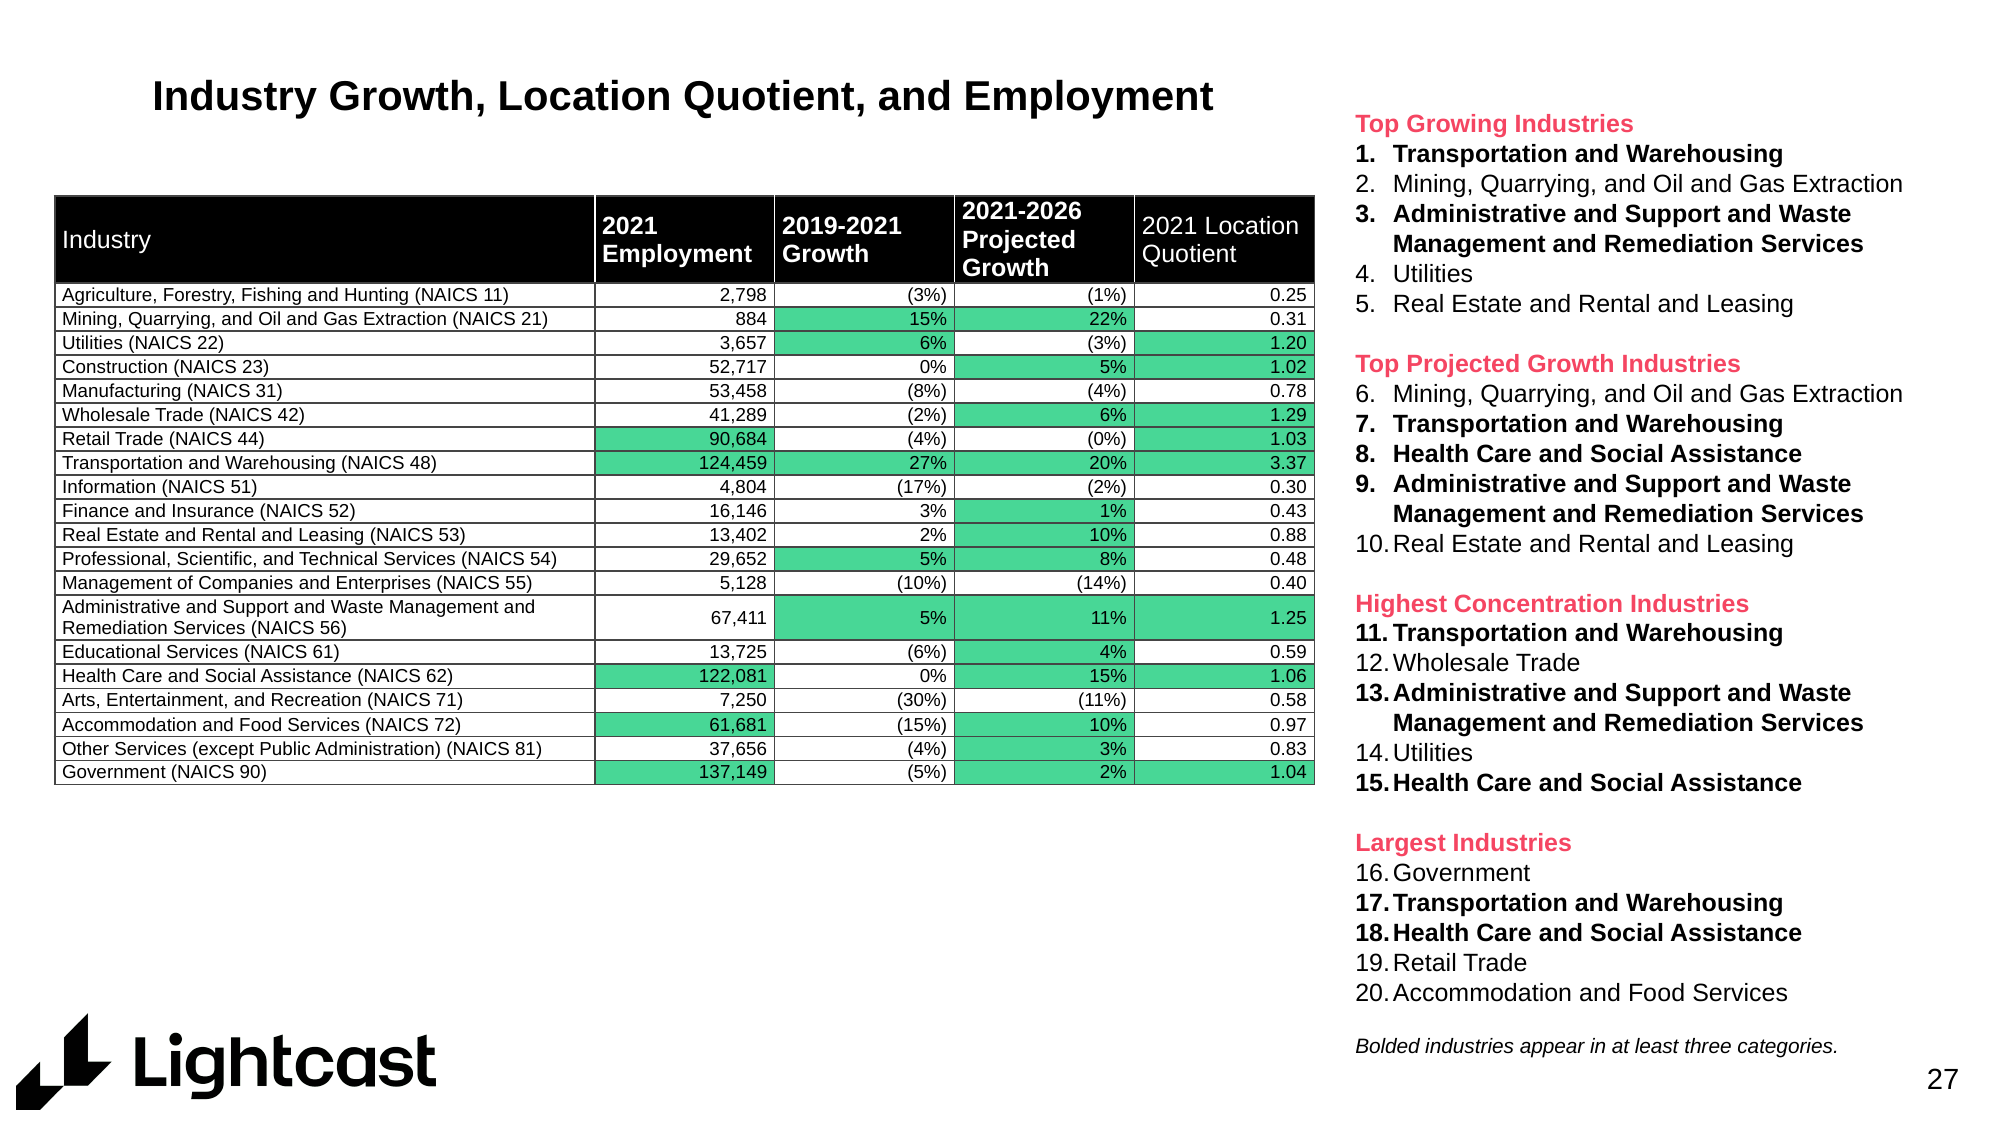

# Industry Growth, Location Quotient, and Employment
Top Growing Industries
Transportation and Warehousing
Mining, Quarrying, and Oil and Gas Extraction
Administrative and Support and Waste Management and Remediation Services
Utilities
Real Estate and Rental and Leasing

Top Projected Growth Industries
Mining, Quarrying, and Oil and Gas Extraction
Transportation and Warehousing
Health Care and Social Assistance
Administrative and Support and Waste Management and Remediation Services
Real Estate and Rental and Leasing

Highest Concentration Industries
Transportation and Warehousing
Wholesale Trade
Administrative and Support and Waste Management and Remediation Services
Utilities
Health Care and Social Assistance

Largest Industries
Government
Transportation and Warehousing
Health Care and Social Assistance
Retail Trade
Accommodation and Food Services
| Industry | 2021 Employment | 2019-2021 Growth | 2021-2026 Projected Growth | 2021 Location Quotient |
| --- | --- | --- | --- | --- |
| Agriculture, Forestry, Fishing and Hunting (NAICS 11) | 2,798 | (3%) | (1%) | 0.25 |
| Mining, Quarrying, and Oil and Gas Extraction (NAICS 21) | 884 | 15% | 22% | 0.31 |
| Utilities (NAICS 22) | 3,657 | 6% | (3%) | 1.20 |
| Construction (NAICS 23) | 52,717 | 0% | 5% | 1.02 |
| Manufacturing (NAICS 31) | 53,458 | (8%) | (4%) | 0.78 |
| Wholesale Trade (NAICS 42) | 41,289 | (2%) | 6% | 1.29 |
| Retail Trade (NAICS 44) | 90,684 | (4%) | (0%) | 1.03 |
| Transportation and Warehousing (NAICS 48) | 124,459 | 27% | 20% | 3.37 |
| Information (NAICS 51) | 4,804 | (17%) | (2%) | 0.30 |
| Finance and Insurance (NAICS 52) | 16,146 | 3% | 1% | 0.43 |
| Real Estate and Rental and Leasing (NAICS 53) | 13,402 | 2% | 10% | 0.88 |
| Professional, Scientific, and Technical Services (NAICS 54) | 29,652 | 5% | 8% | 0.48 |
| Management of Companies and Enterprises (NAICS 55) | 5,128 | (10%) | (14%) | 0.40 |
| Administrative and Support and Waste Management and Remediation Services (NAICS 56) | 67,411 | 5% | 11% | 1.25 |
| Educational Services (NAICS 61) | 13,725 | (6%) | 4% | 0.59 |
| Health Care and Social Assistance (NAICS 62) | 122,081 | 0% | 15% | 1.06 |
| Arts, Entertainment, and Recreation (NAICS 71) | 7,250 | (30%) | (11%) | 0.58 |
| Accommodation and Food Services (NAICS 72) | 61,681 | (15%) | 10% | 0.97 |
| Other Services (except Public Administration) (NAICS 81) | 37,656 | (4%) | 3% | 0.83 |
| Government (NAICS 90) | 137,149 | (5%) | 2% | 1.04 |
Bolded industries appear in at least three categories.